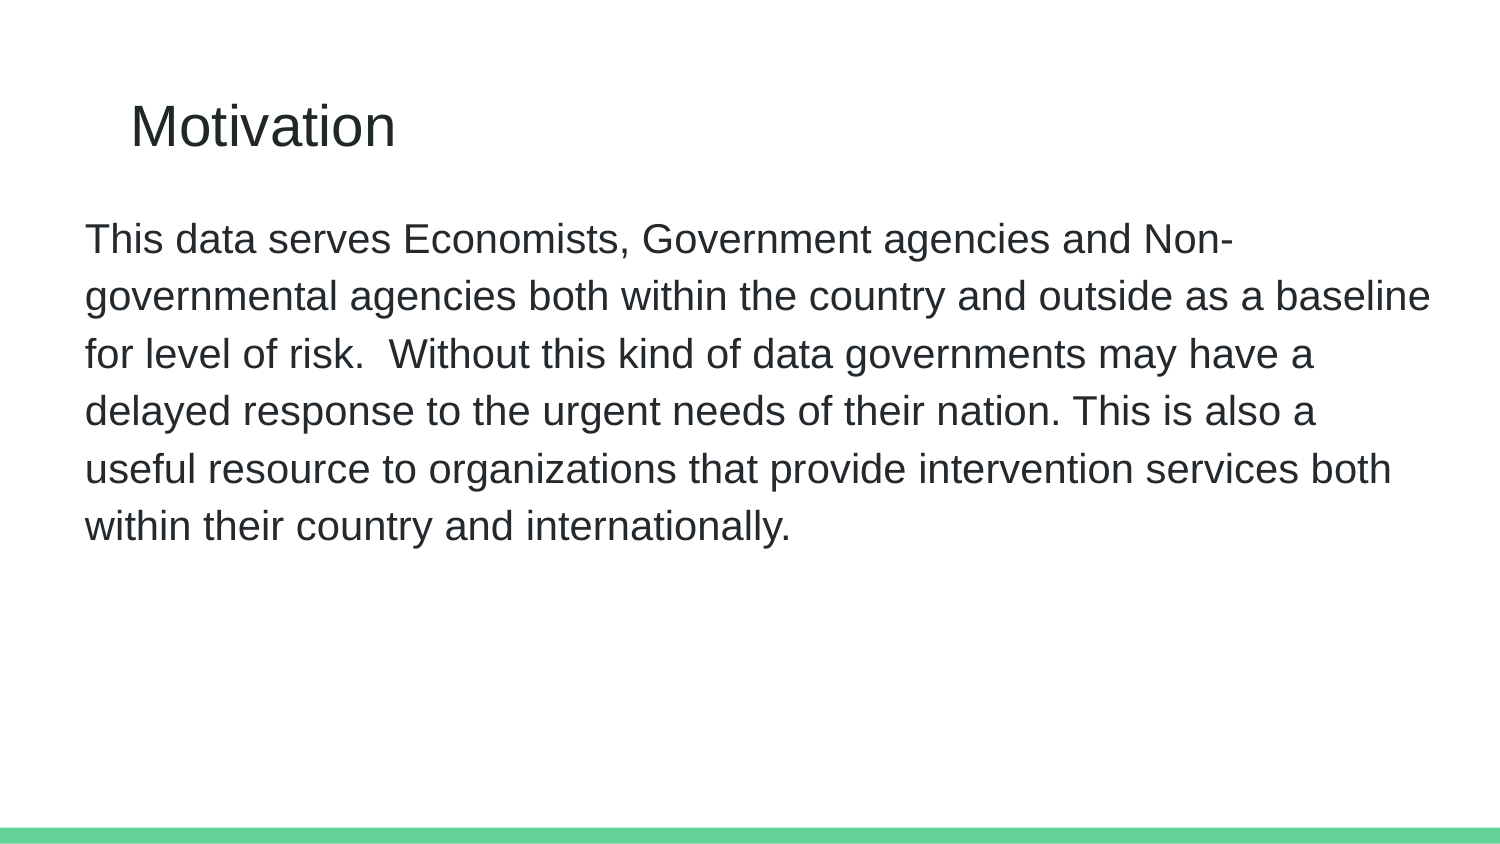

# Motivation
This data serves Economists, Government agencies and Non-governmental agencies both within the country and outside as a baseline for level of risk.  Without this kind of data governments may have a delayed response to the urgent needs of their nation. This is also a useful resource to organizations that provide intervention services both within their country and internationally.